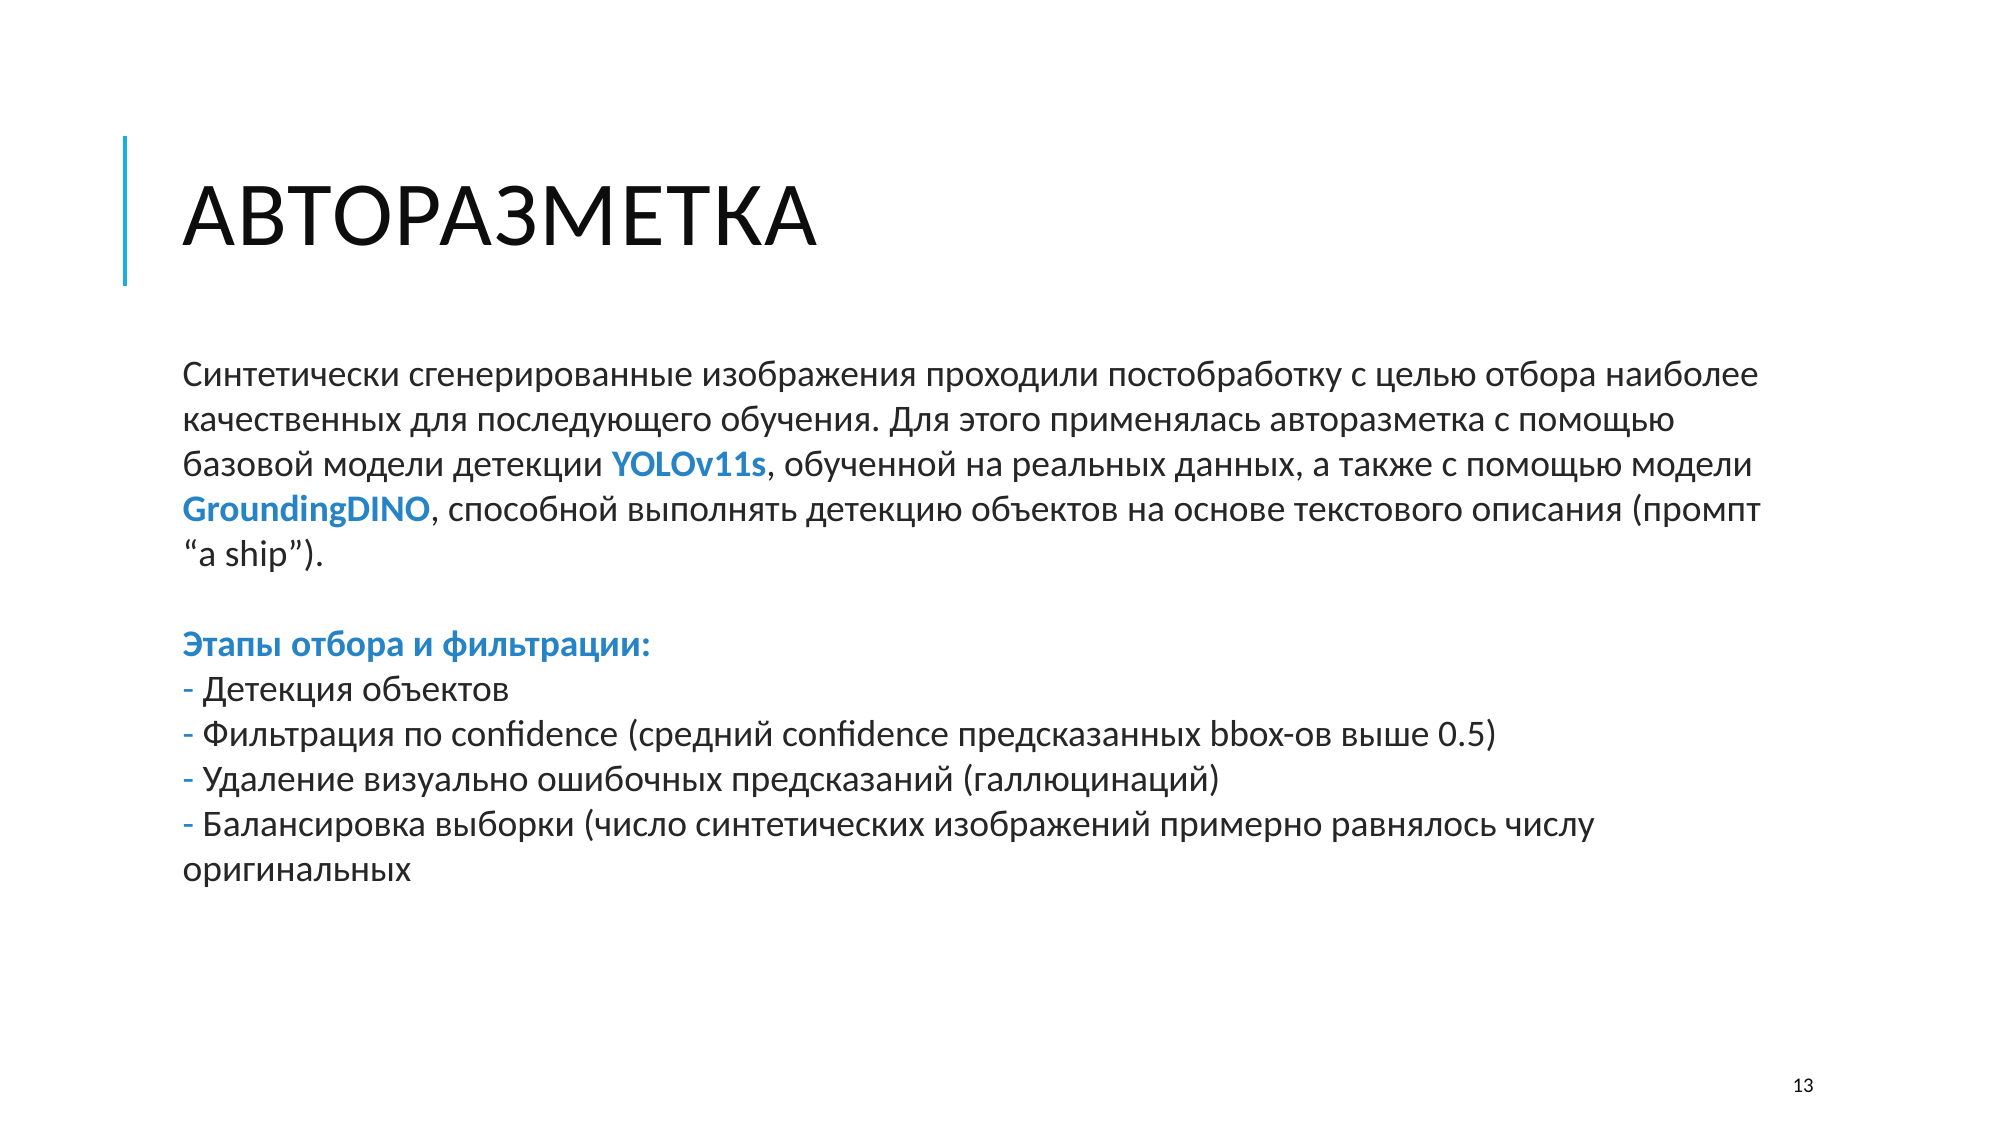

# Авторазметка
Синтетически сгенерированные изображения проходили постобработку с целью отбора наиболее качественных для последующего обучения. Для этого применялась авторазметка с помощью базовой модели детекции YOLOv11s, обученной на реальных данных, а также с помощью модели GroundingDINO, способной выполнять детекцию объектов на основе текстового описания (промпт “a ship”).

Этапы отбора и фильтрации:
- Детекция объектов
- Фильтрация по confidence (средний confidence предсказанных bbox-ов выше 0.5)
- Удаление визуально ошибочных предсказаний (галлюцинаций)
- Балансировка выборки (число синтетических изображений примерно равнялось числу оригинальных
13